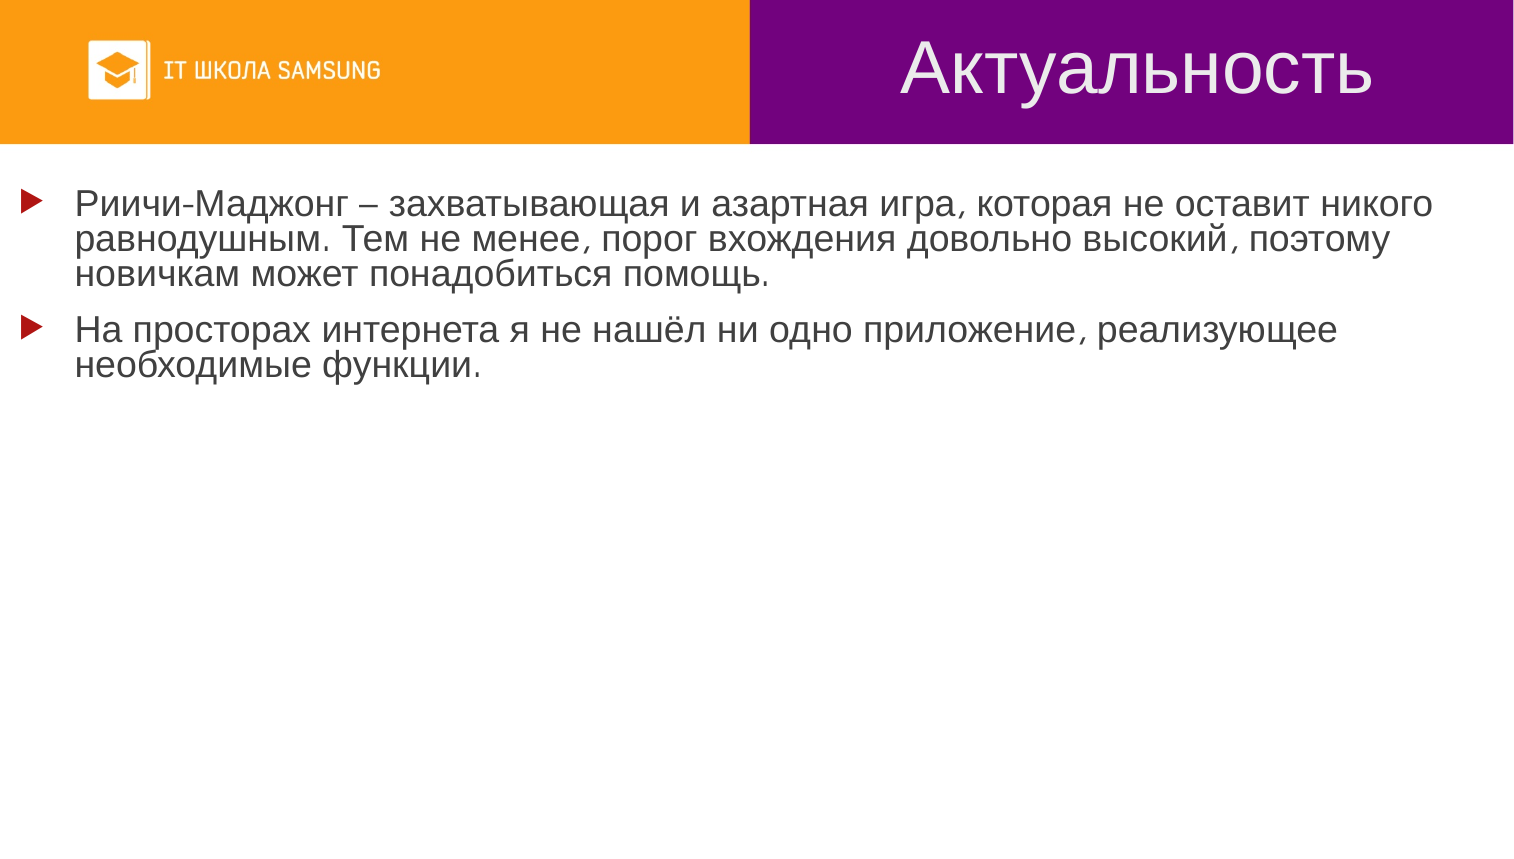

Актуальность
Риичи-Маджонг – захватывающая и азартная игра, которая не оставит никого равнодушным. Тем не менее, порог вхождения довольно высокий, поэтому новичкам может понадобиться помощь.
На просторах интернета я не нашёл ни одно приложение, реализующее необходимые функции.